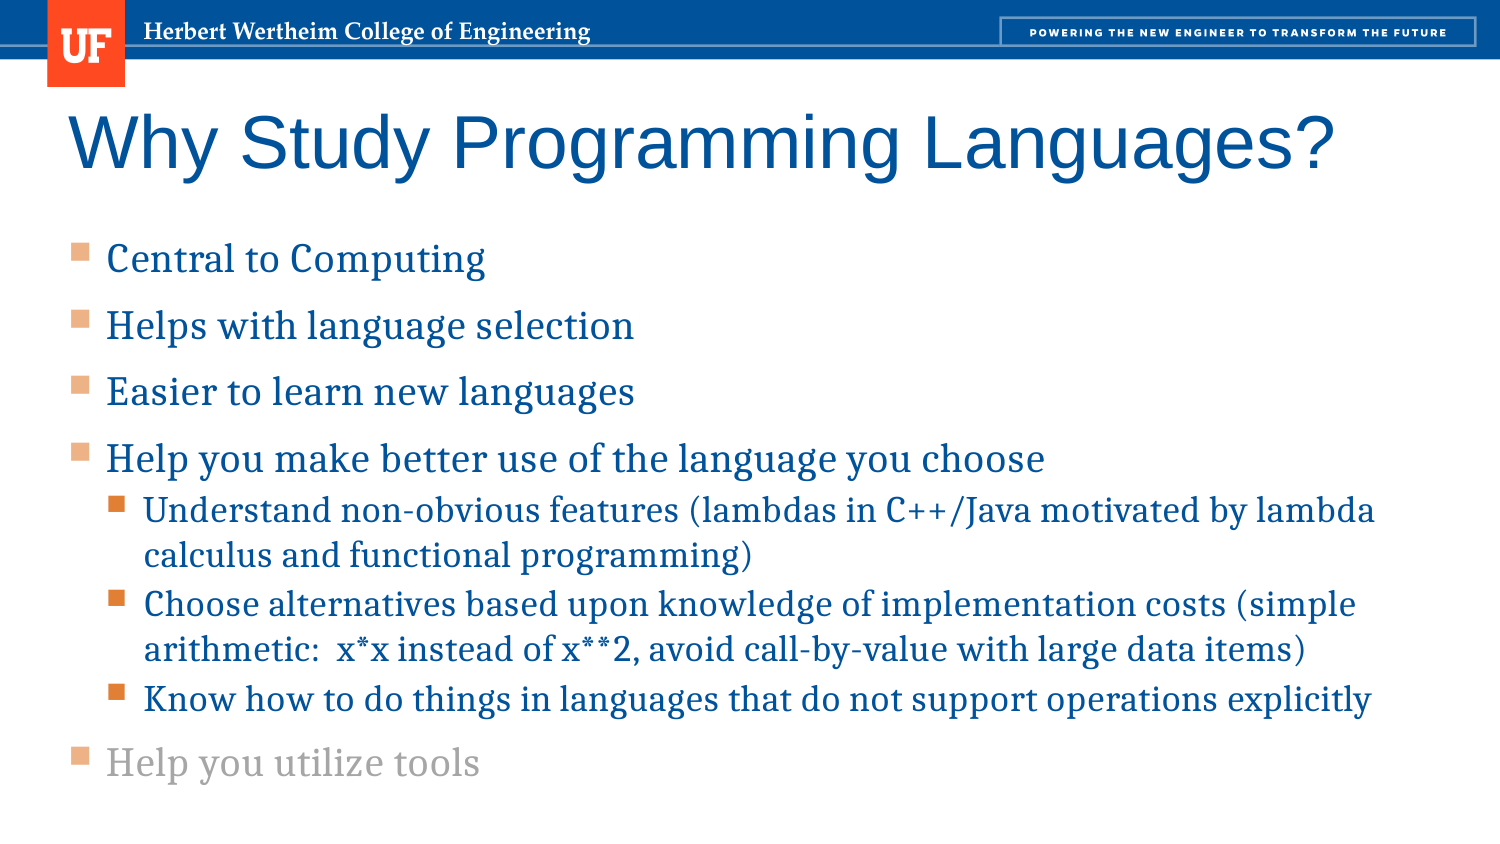

# Why Study Programming Languages?
Central to Computing
Helps with language selection
Easier to learn new languages
Help you make better use of the language you choose
Understand non-obvious features (lambdas in C++/Java motivated by lambda calculus and functional programming)
Choose alternatives based upon knowledge of implementation costs (simple arithmetic:  x*x instead of x**2, avoid call-by-value with large data items)
Know how to do things in languages that do not support operations explicitly
Help you utilize tools